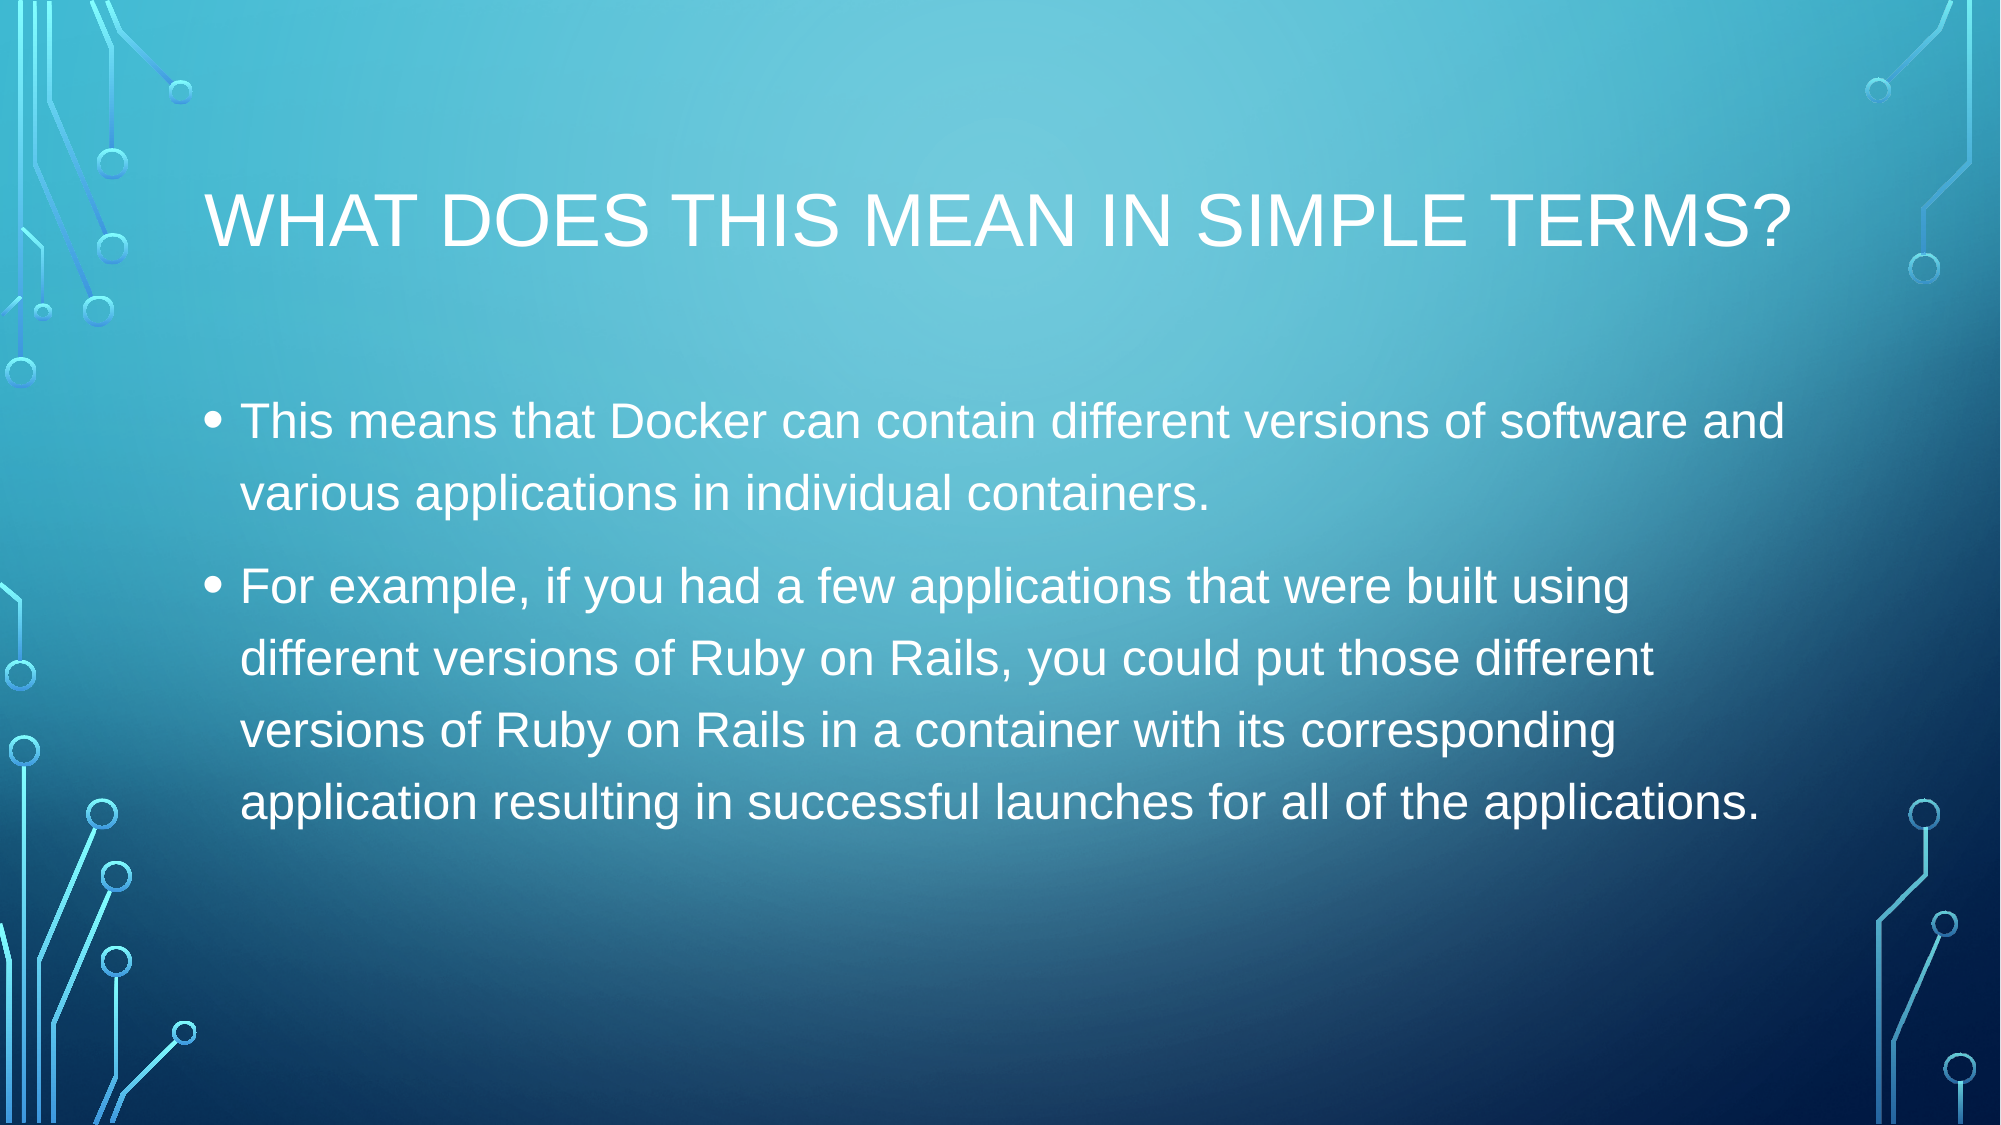

# What does this mean in simple terms?
This means that Docker can contain different versions of software and various applications in individual containers.
For example, if you had a few applications that were built using different versions of Ruby on Rails, you could put those different versions of Ruby on Rails in a container with its corresponding application resulting in successful launches for all of the applications.